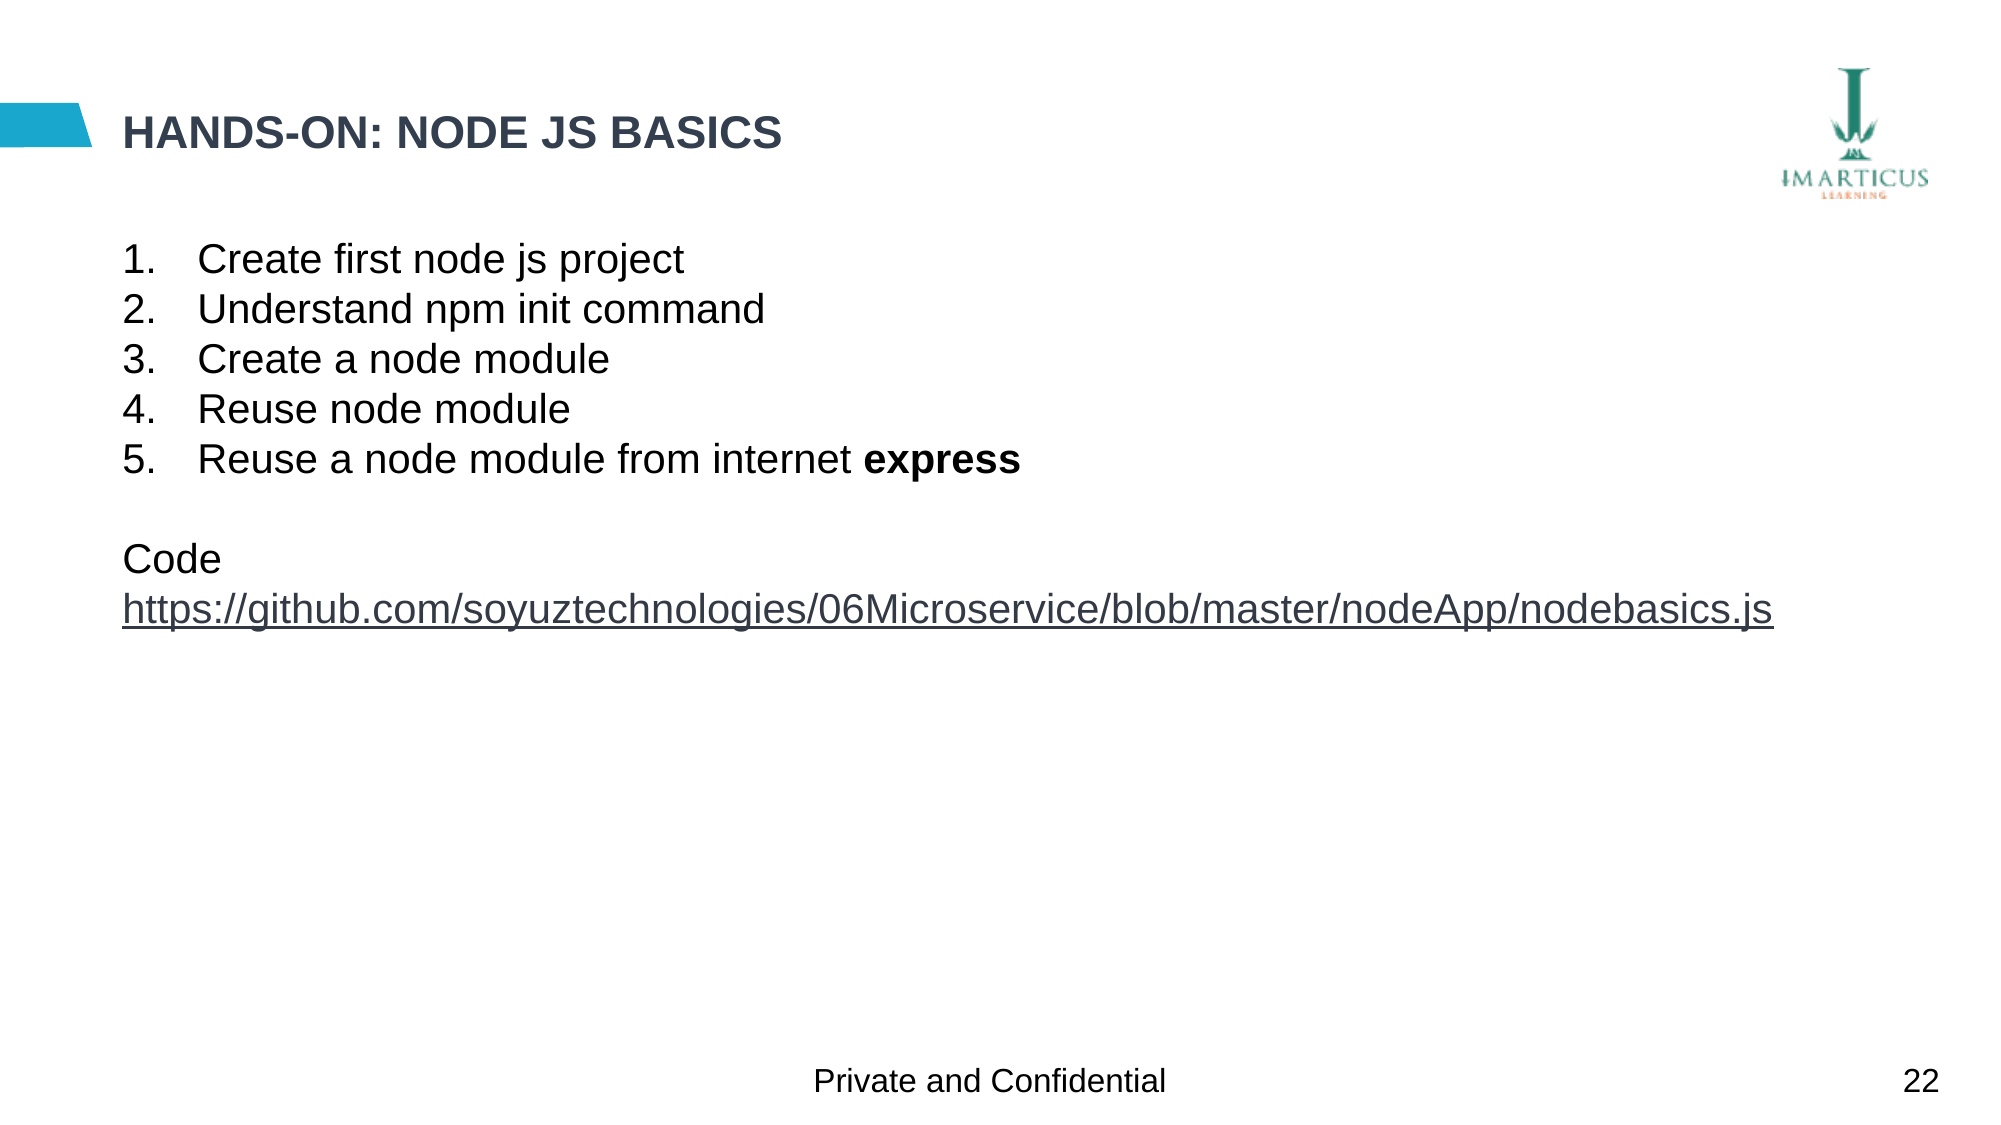

# HANDS-ON: NODE JS BASICS
Create first node js project
Understand npm init command
Create a node module
Reuse node module
Reuse a node module from internet express

Code
https://github.com/soyuztechnologies/06Microservice/blob/master/nodeApp/nodebasics.js